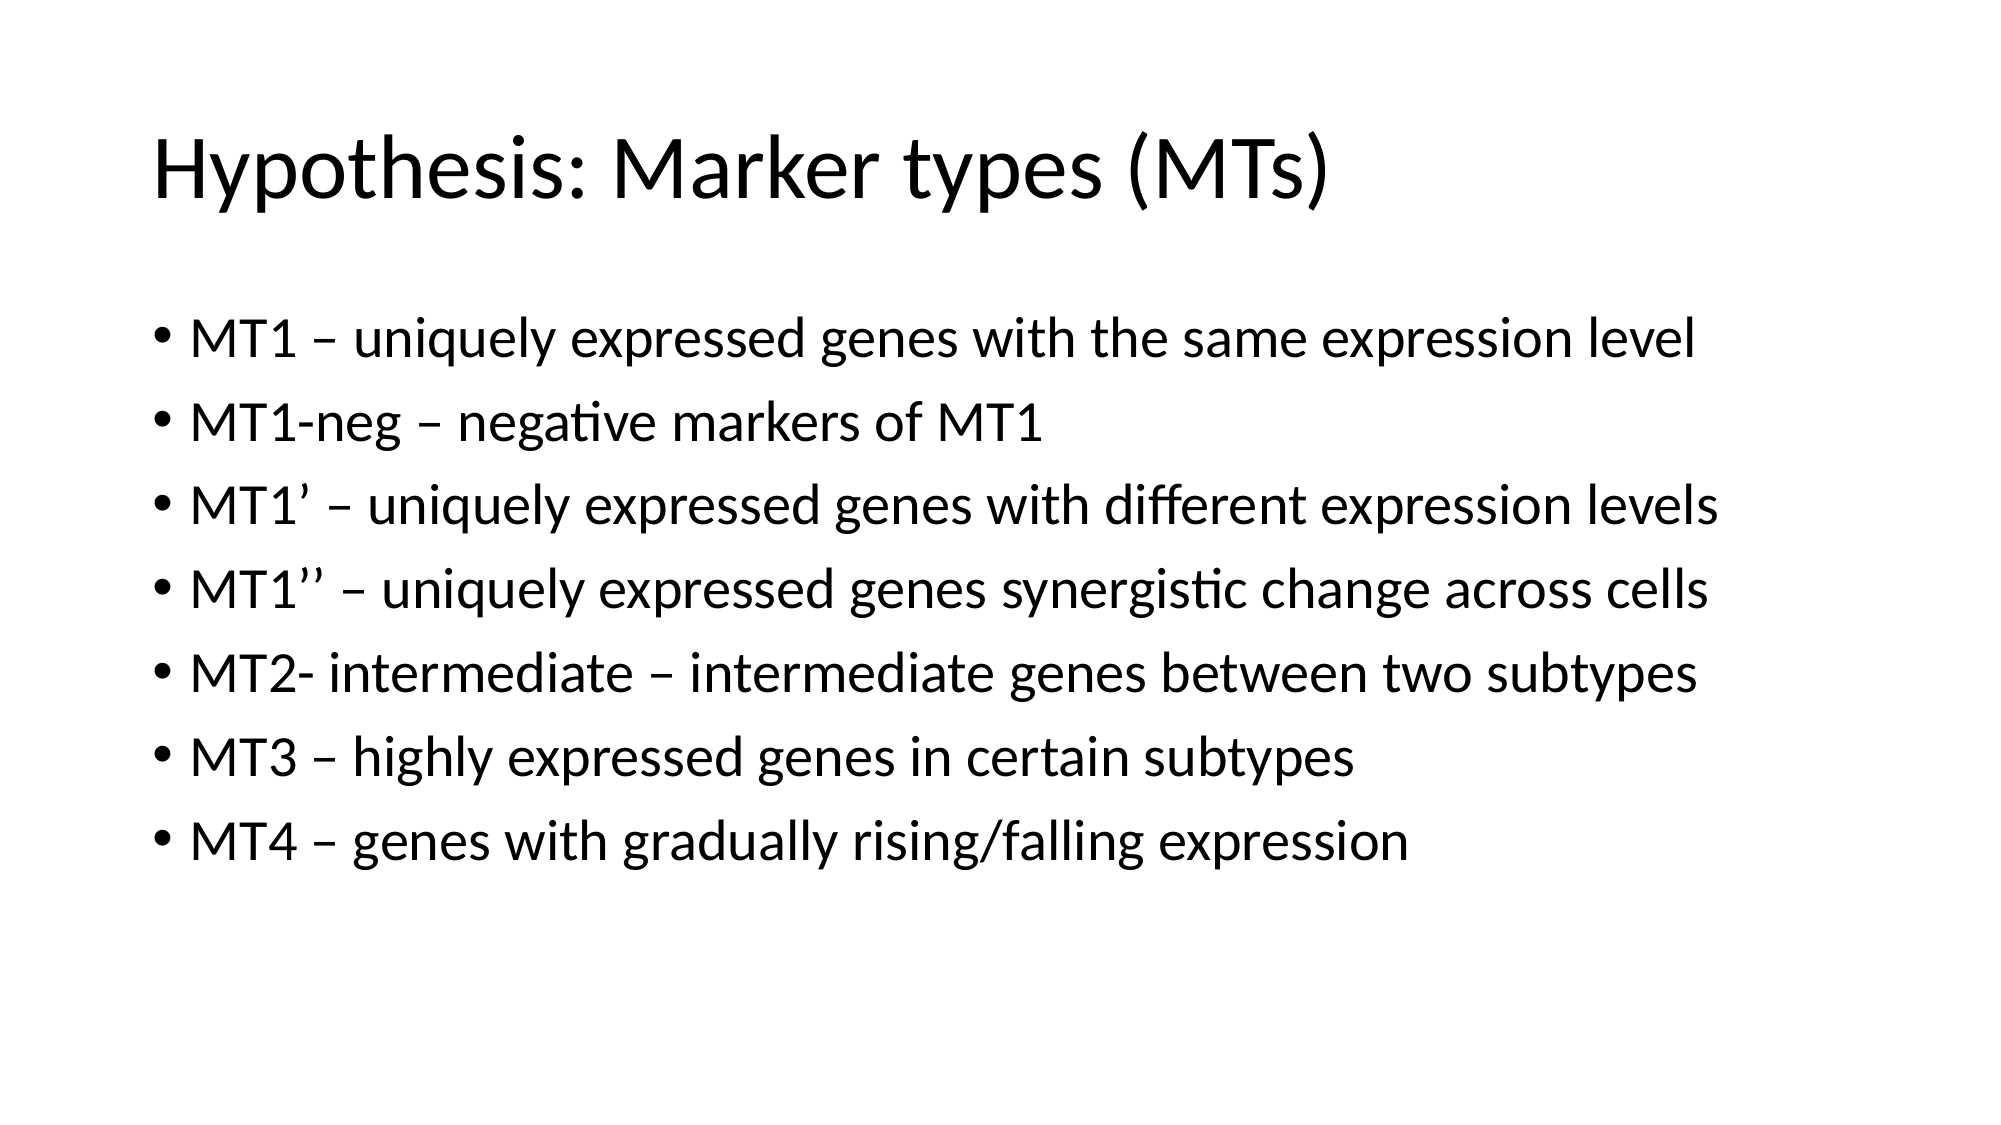

# Hypothesis: Marker types (MTs)
MT1 – uniquely expressed genes with the same expression level
MT1-neg – negative markers of MT1
MT1’ – uniquely expressed genes with different expression levels
MT1’’ – uniquely expressed genes synergistic change across cells
MT2- intermediate – intermediate genes between two subtypes
MT3 – highly expressed genes in certain subtypes
MT4 – genes with gradually rising/falling expression